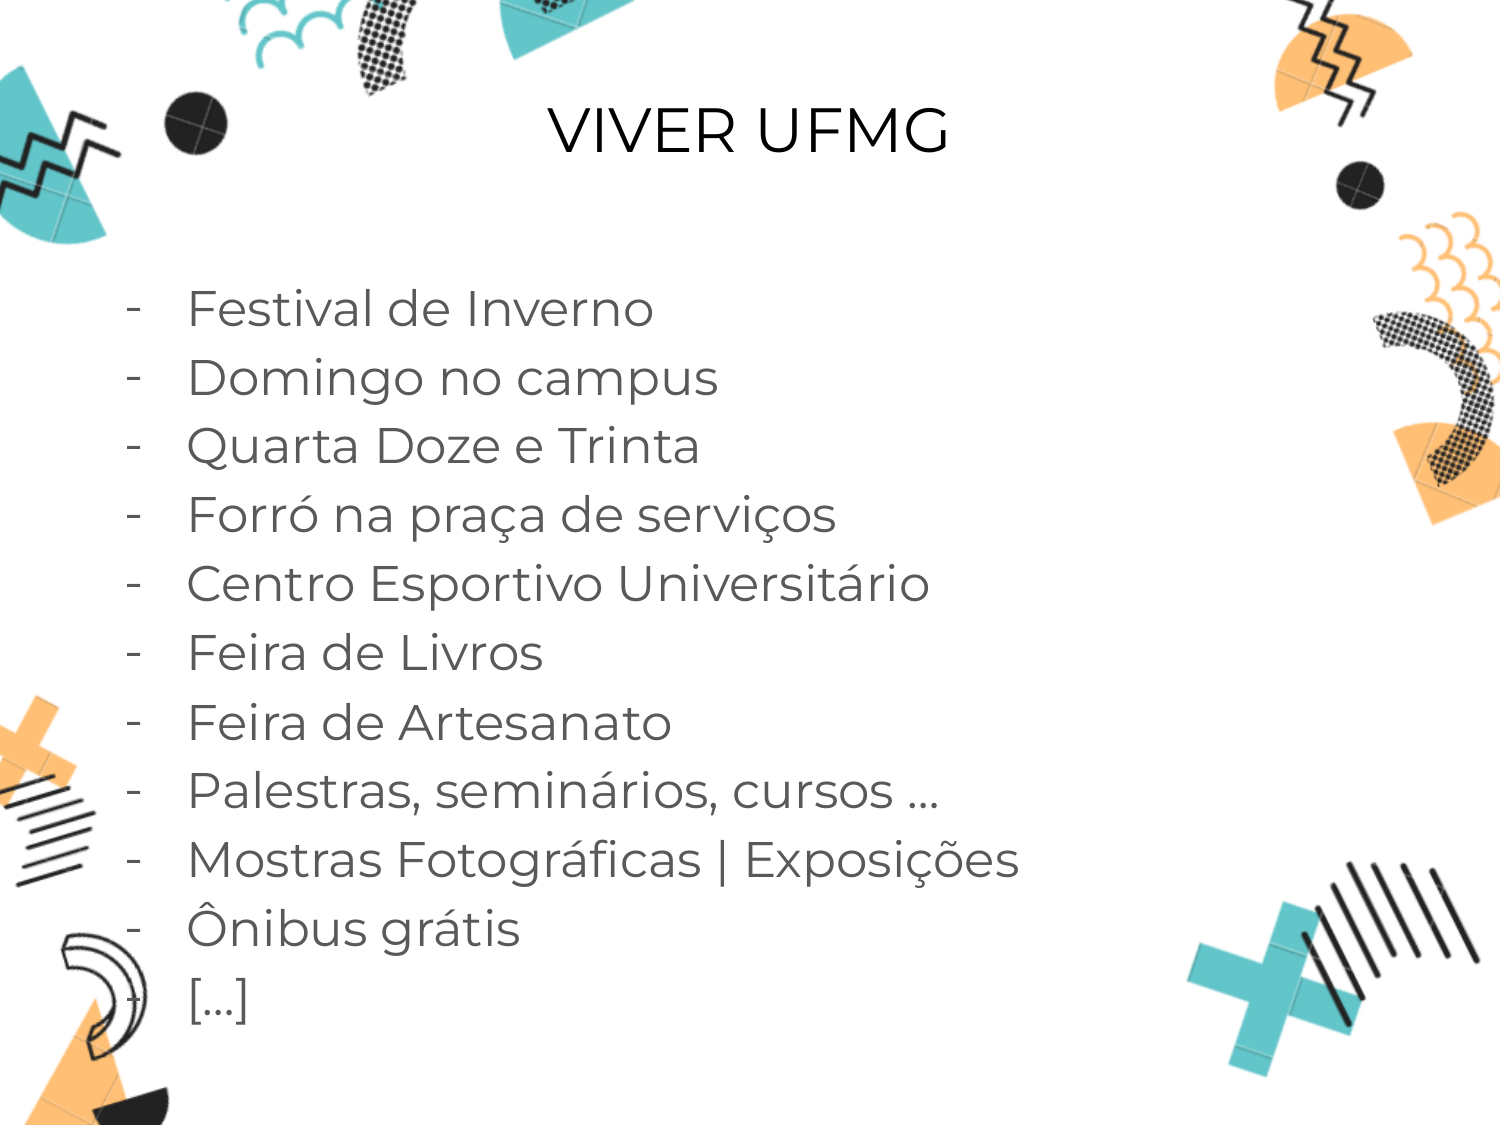

# VIVER UFMG
Festival de Inverno
Domingo no campus
Quarta Doze e Trinta
Forró na praça de serviços
Centro Esportivo Universitário
Feira de Livros
Feira de Artesanato
Palestras, seminários, cursos …
Mostras Fotográficas | Exposições
Ônibus grátis
[…]